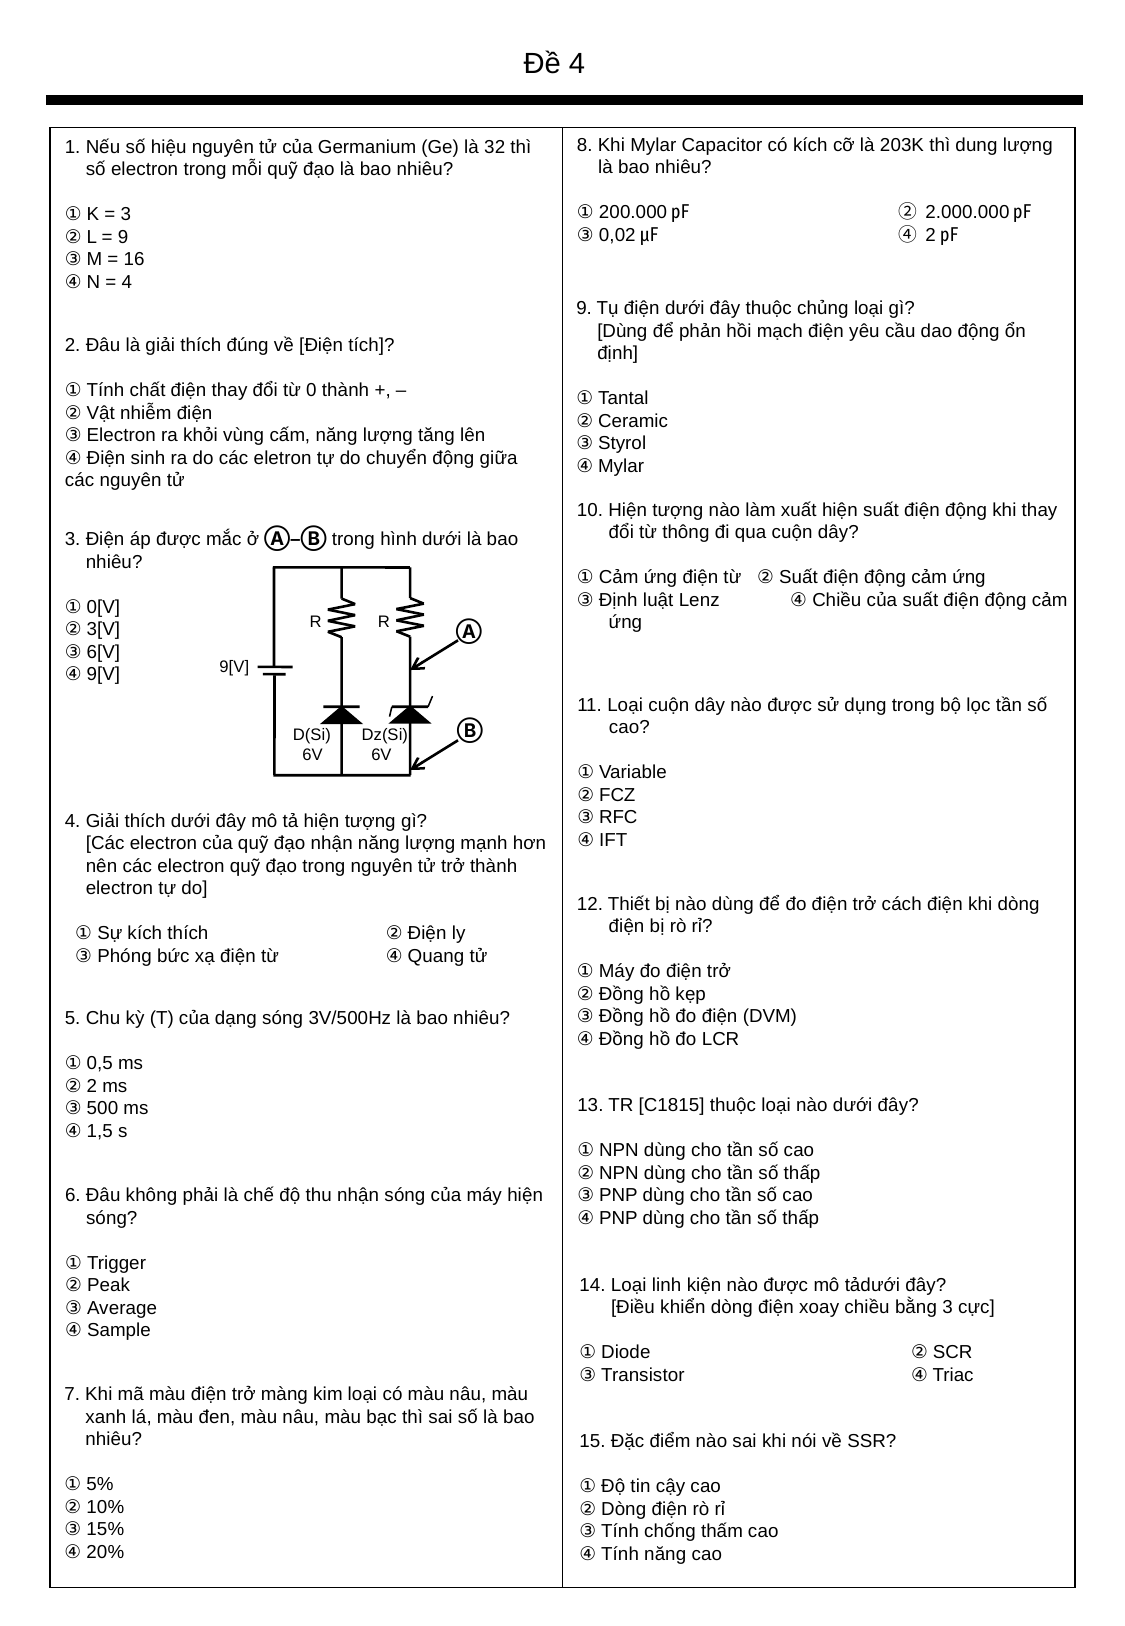

Đề 4
8. Khi Mylar Capacitor có kích cỡ là 203K thì dung lượng là bao nhiêu?

① 200.000㎊		② 2.000.000㎊
③ 0,02㎌		④ 2㎊

1. Nếu số hiệu nguyên tử của Germanium (Ge) là 32 thì số electron trong mỗi quỹ đạo là bao nhiêu?

① K = 3
② L = 9
③ M = 16
④ N = 4

9. Tụ điện dưới đây thuộc chủng loại gì?
[Dùng để phản hồi mạch điện yêu cầu dao động ổn định]

① Tantal
② Ceramic
③ Styrol
④ Mylar
2. Đâu là giải thích đúng về [Điện tích]?

① Tính chất điện thay đổi từ 0 thành +, –
② Vật nhiễm điện
③ Electron ra khỏi vùng cấm, năng lượng tăng lên
④ Điện sinh ra do các eletron tự do chuyển động giữa các nguyên tử
10. Hiện tượng nào làm xuất hiện suất điện động khi thay đổi từ thông đi qua cuộn dây?

① Cảm ứng điện từ   ② Suất điện động cảm ứng
③ Định luật Lenz	      ④ Chiều của suất điện động cảm ứng
3. Điện áp được mắc ở Ⓐ–Ⓑ trong hình dưới là bao nhiêu?

① 0[V]
② 3[V]
③ 6[V]
④ 9[V]

R
R
Ⓐ

9[V]

Ⓑ
D(Si)
  6V
Dz(Si)
  6V

11. Loại cuộn dây nào được sử dụng trong bộ lọc tần số cao?

① Variable
② FCZ
③ RFC
④ IFT
4. Giải thích dưới đây mô tả hiện tượng gì?
[Các electron của quỹ đạo nhận năng lượng mạnh hơn nên các electron quỹ đạo trong nguyên tử trở thành electron tự do]

  ① Sự kích thích		② Điện ly
  ③ Phóng bức xạ điện từ	④ Quang tử
12. Thiết bị nào dùng để đo điện trở cách điện khi dòng điện bị rò rỉ?

① Máy đo điện trở
② Đồng hồ kẹp
③ Đồng hồ đo điện (DVM)
④ Đồng hồ đo LCR
5. Chu kỳ (T) của dạng sóng 3V/500Hz là bao nhiêu?

① 0,5 ms
② 2 ms
③ 500 ms
④ 1,5 s
13. TR [C1815] thuộc loại nào dưới đây?

① NPN dùng cho tần số cao
② NPN dùng cho tần số thấp
③ PNP dùng cho tần số cao
④ PNP dùng cho tần số thấp
6. Đâu không phải là chế độ thu nhận sóng của máy hiện sóng?

① Trigger
② Peak
③ Average
④ Sample
14. Loại linh kiện nào được mô tảdưới đây?
[Điều khiển dòng điện xoay chiều bằng 3 cực]

① Diode		② SCR
③ Transistor		④ Triac
7. Khi mã màu điện trở màng kim loại có màu nâu, màu xanh lá, màu đen, màu nâu, màu bạc thì sai số là bao nhiêu?

① 5%
② 10%
③ 15%
④ 20%
15. Đặc điểm nào sai khi nói về SSR?

① Độ tin cậy cao
② Dòng điện rò rỉ
③ Tính chống thấm cao
④ Tính năng cao